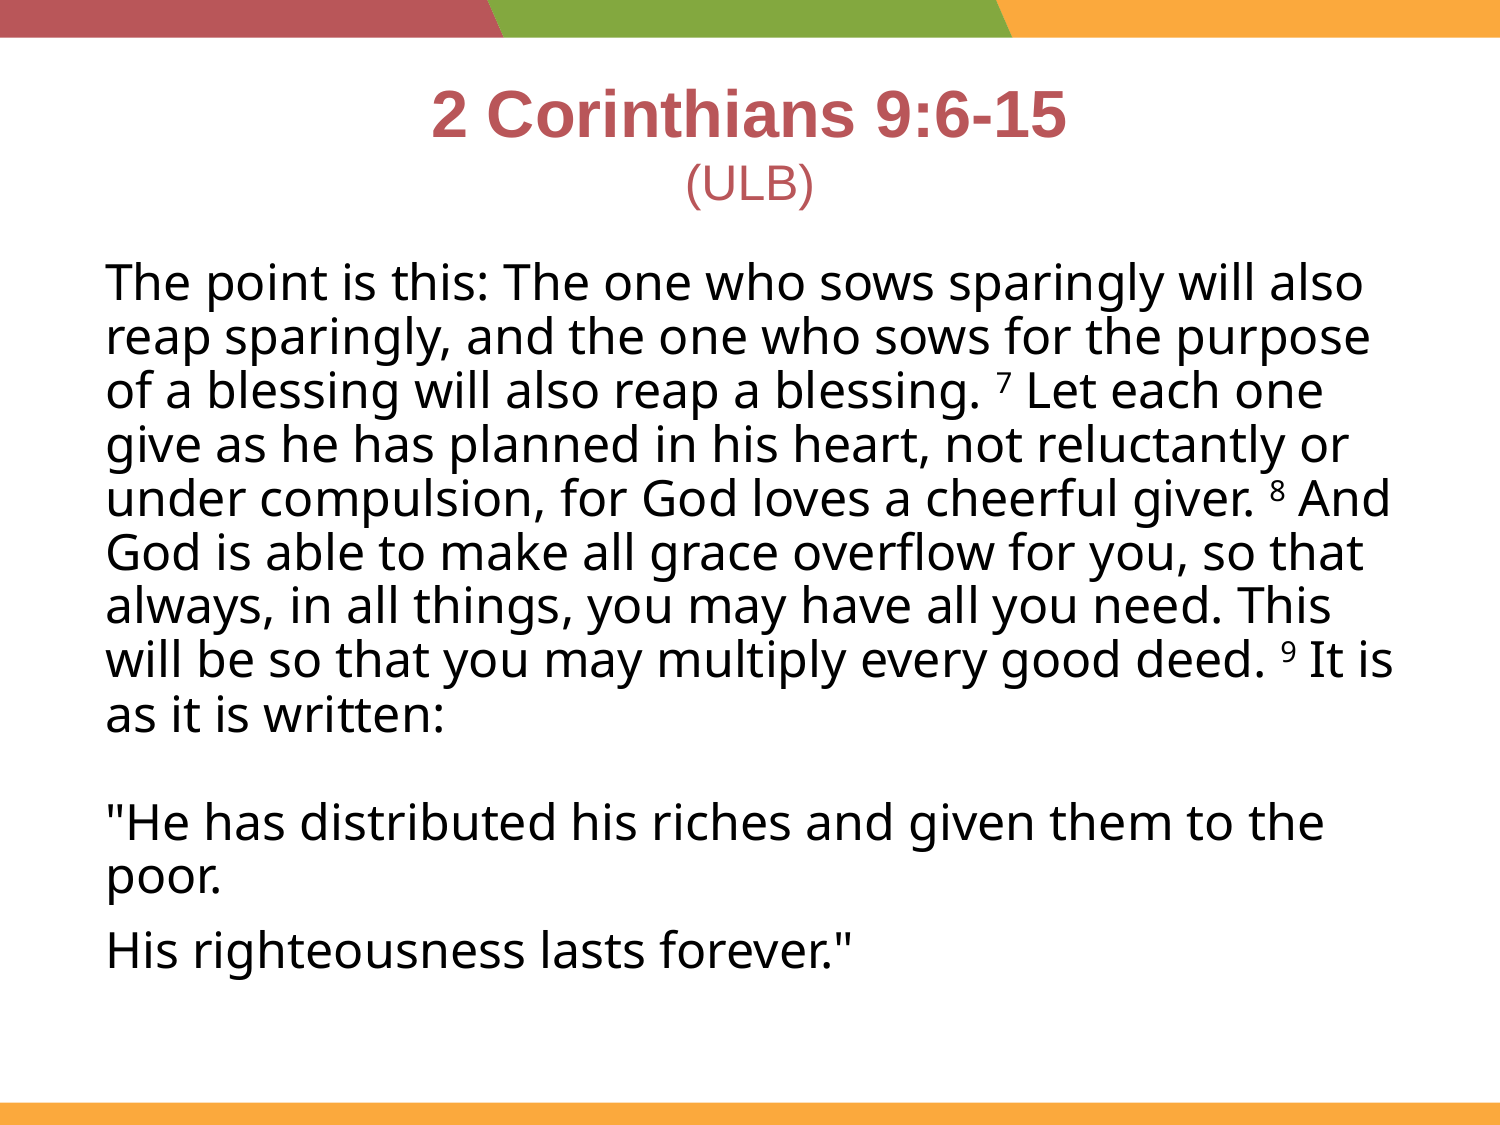

# 2 Corinthians 9:6-15 (ULB)
The point is this: The one who sows sparingly will also reap sparingly, and the one who sows for the purpose of a blessing will also reap a blessing. 7 Let each one give as he has planned in his heart, not reluctantly or under compulsion, for God loves a cheerful giver. 8 And God is able to make all grace overflow for you, so that always, in all things, you may have all you need. This will be so that you may multiply every good deed. 9 It is as it is written:
"He has distributed his riches and given them to the poor.
His righteousness lasts forever."